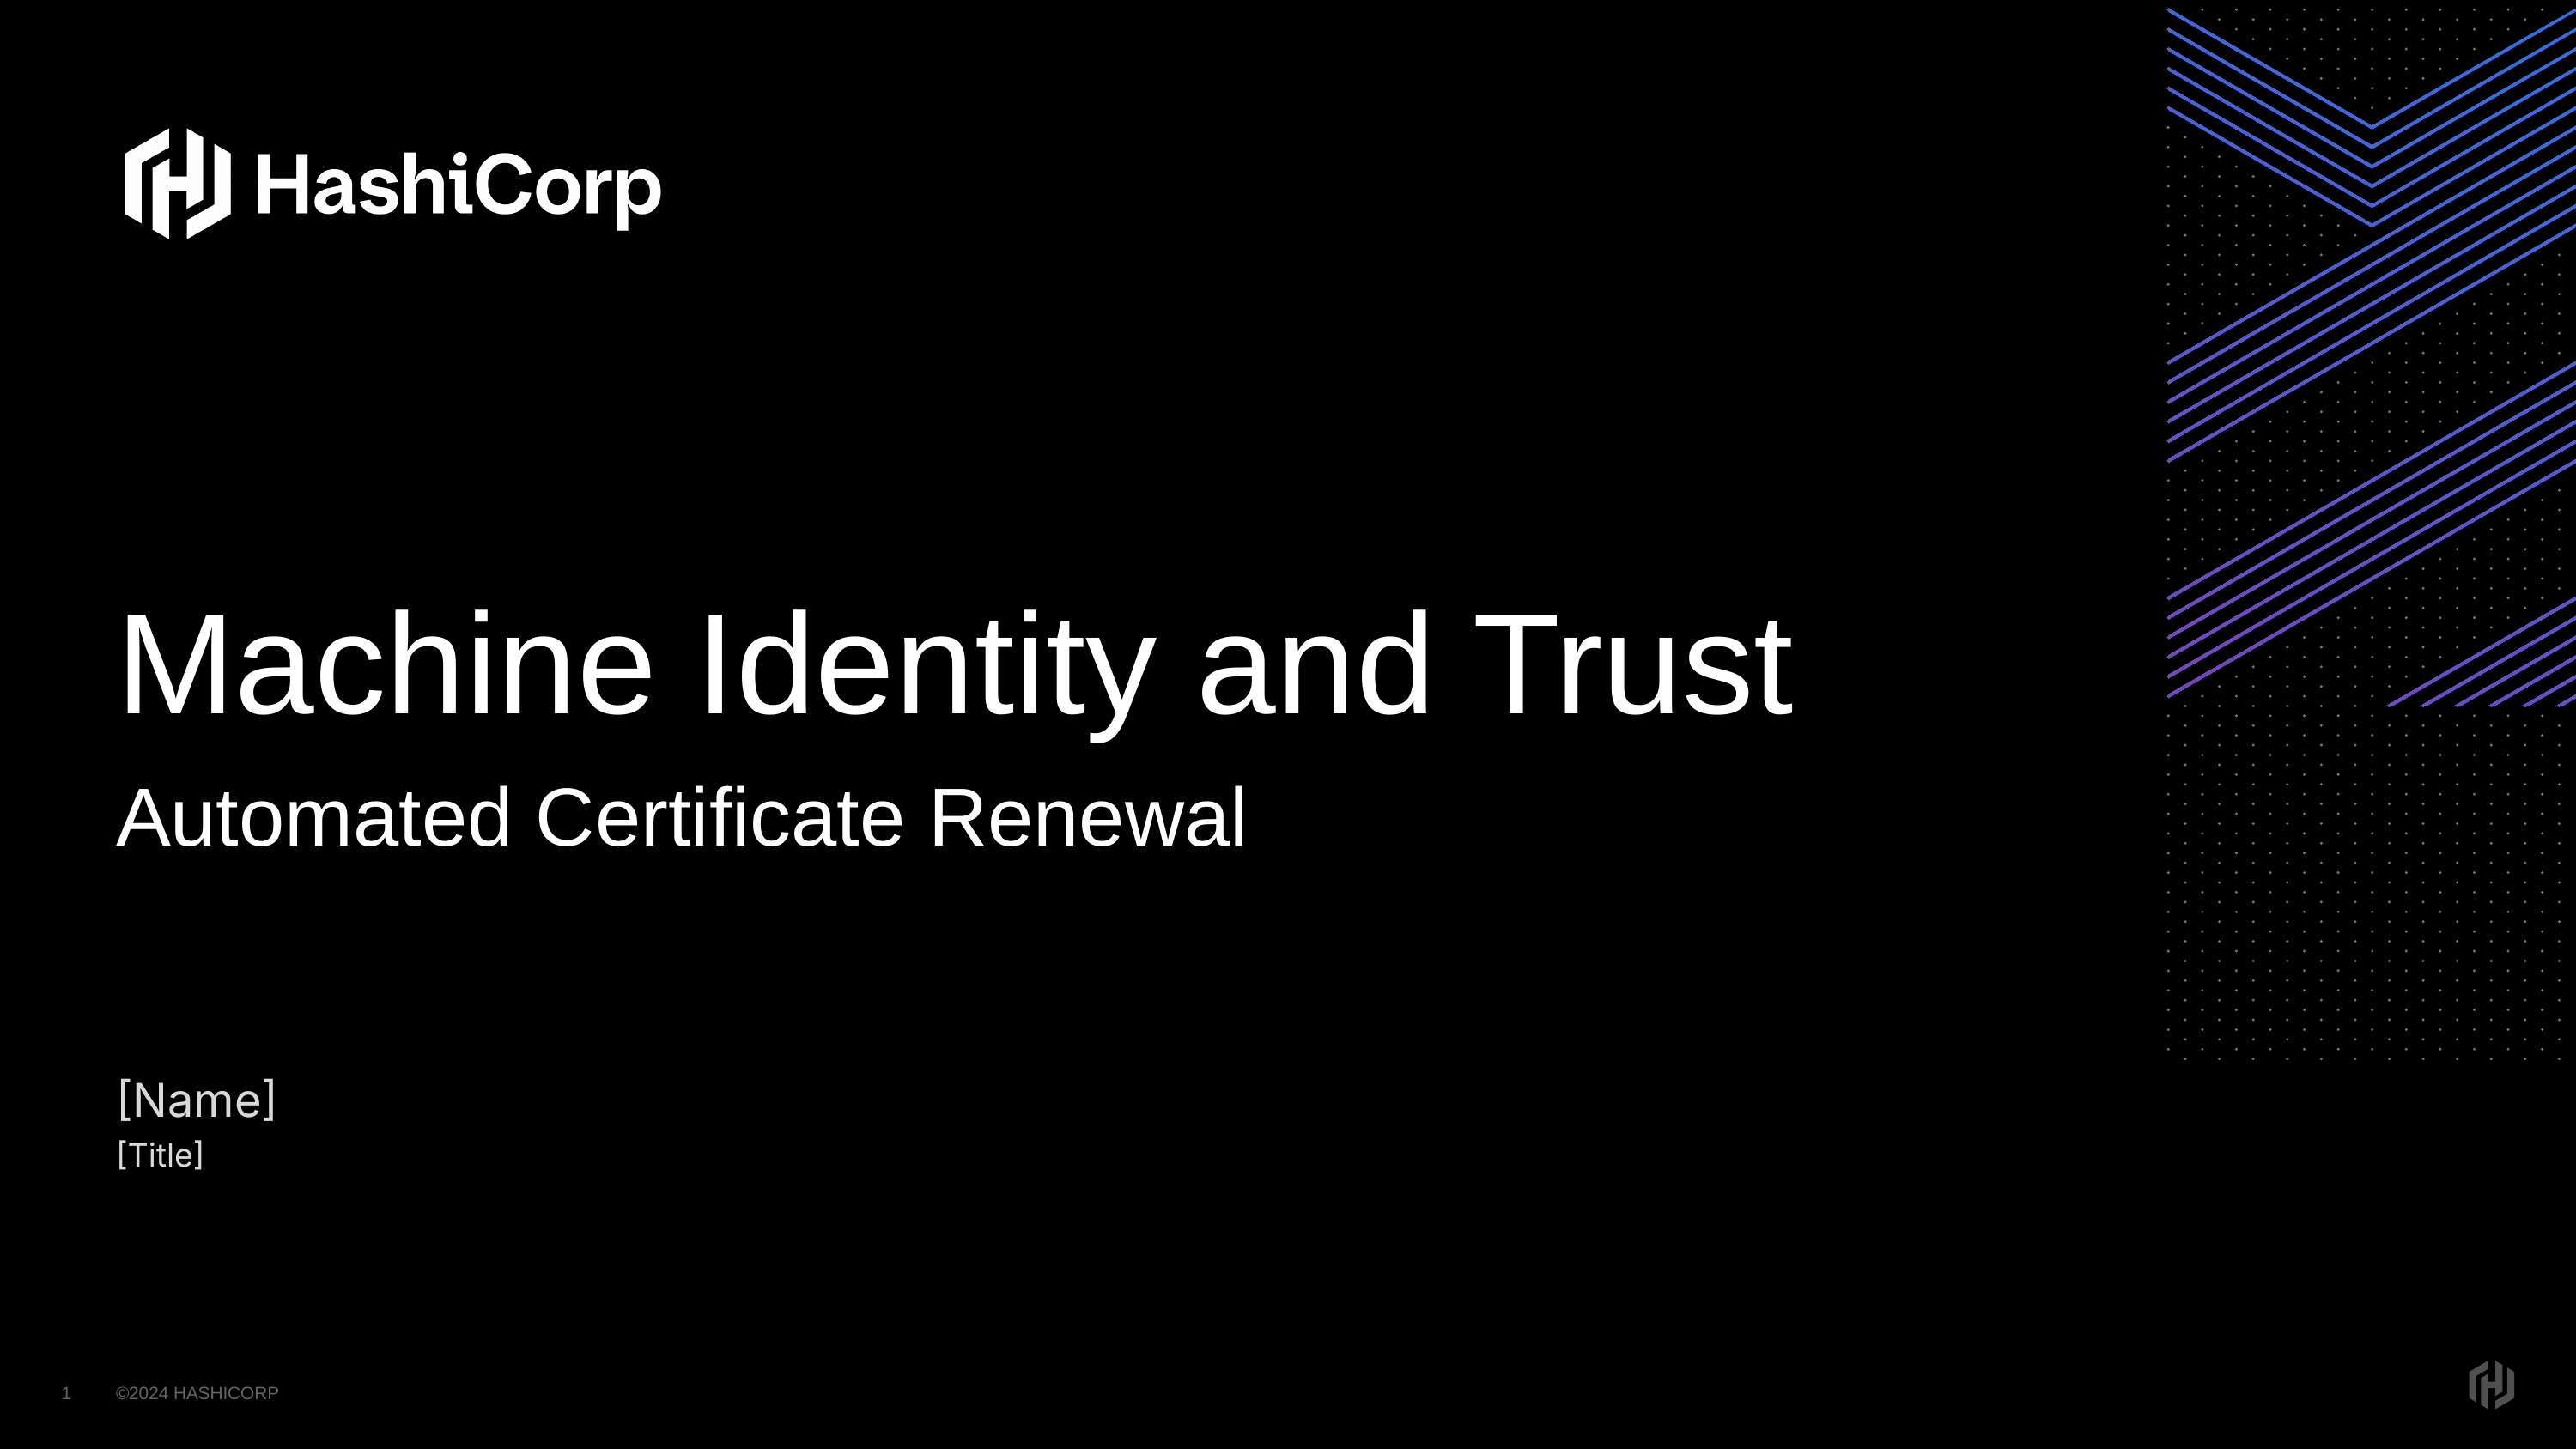

# Machine Identity and Trust

Automated Certificate Renewal
[Name]
[Title]
1